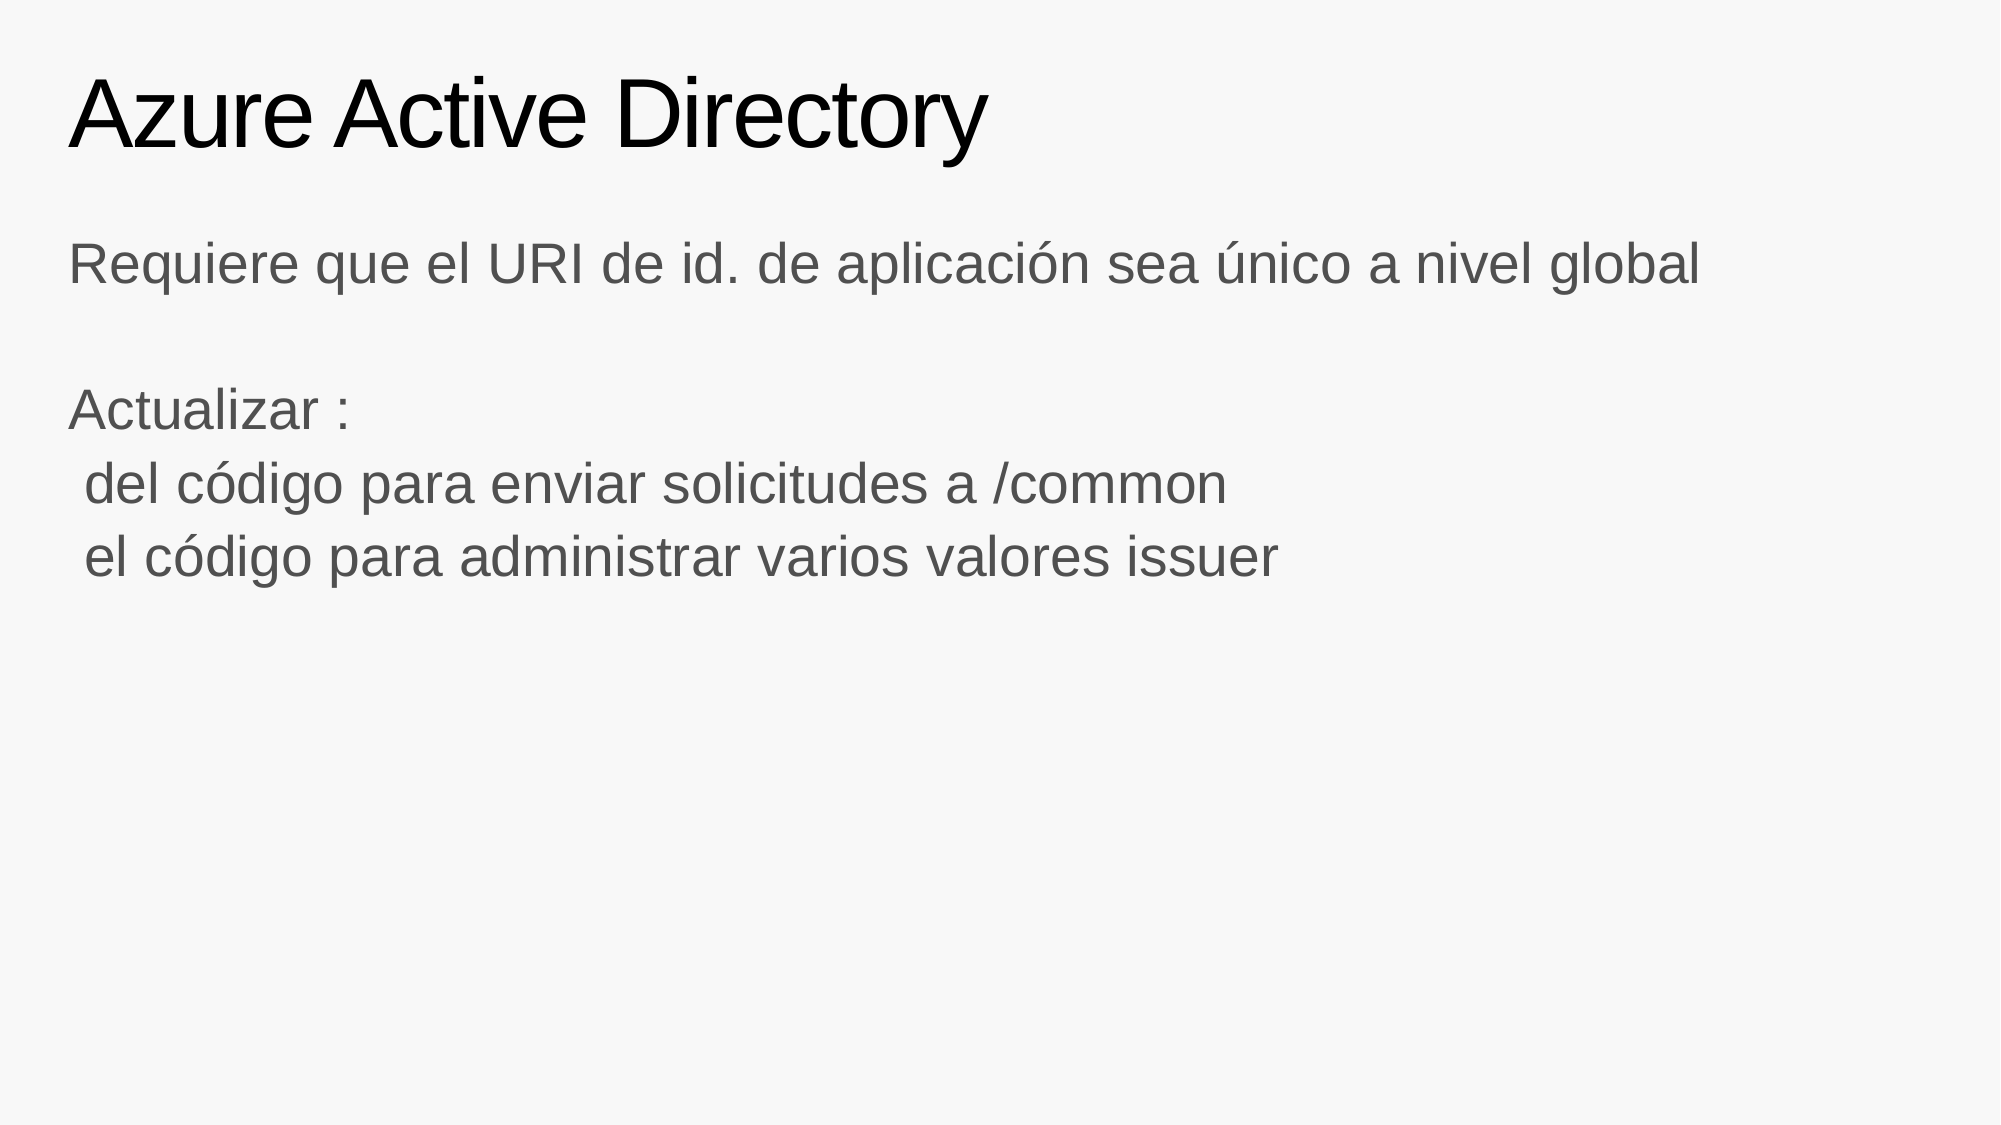

# Azure Active Directory
Requiere que el URI de id. de aplicación sea único a nivel global

Actualizar :
 del código para enviar solicitudes a /common
 el código para administrar varios valores issuer